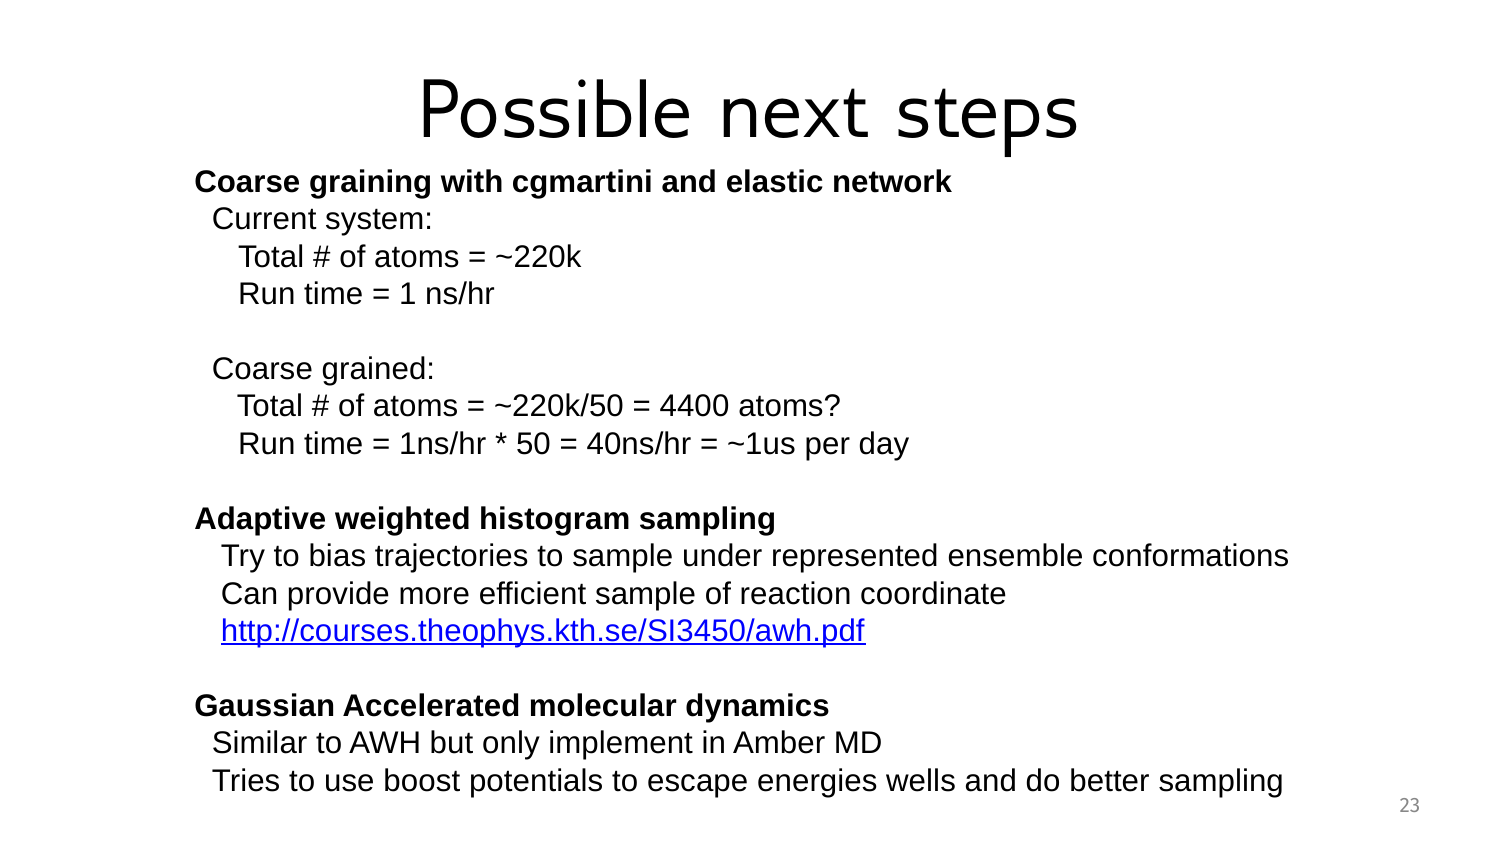

# Possible next steps
Coarse graining with cgmartini and elastic network
  Current system:
     Total # of atoms = ~220k
     Run time = 1 ns/hr

  Coarse grained:
  Total # of atoms = ~220k/50 = 4400 atoms?
     Run time = 1ns/hr * 50 = 40ns/hr = ~1us per day

Adaptive weighted histogram sampling
   Try to bias trajectories to sample under represented ensemble conformations
   Can provide more efficient sample of reaction coordinate
   http://courses.theophys.kth.se/SI3450/awh.pdf

Gaussian Accelerated molecular dynamics
  Similar to AWH but only implement in Amber MD
  Tries to use boost potentials to escape energies wells and do better sampling
23